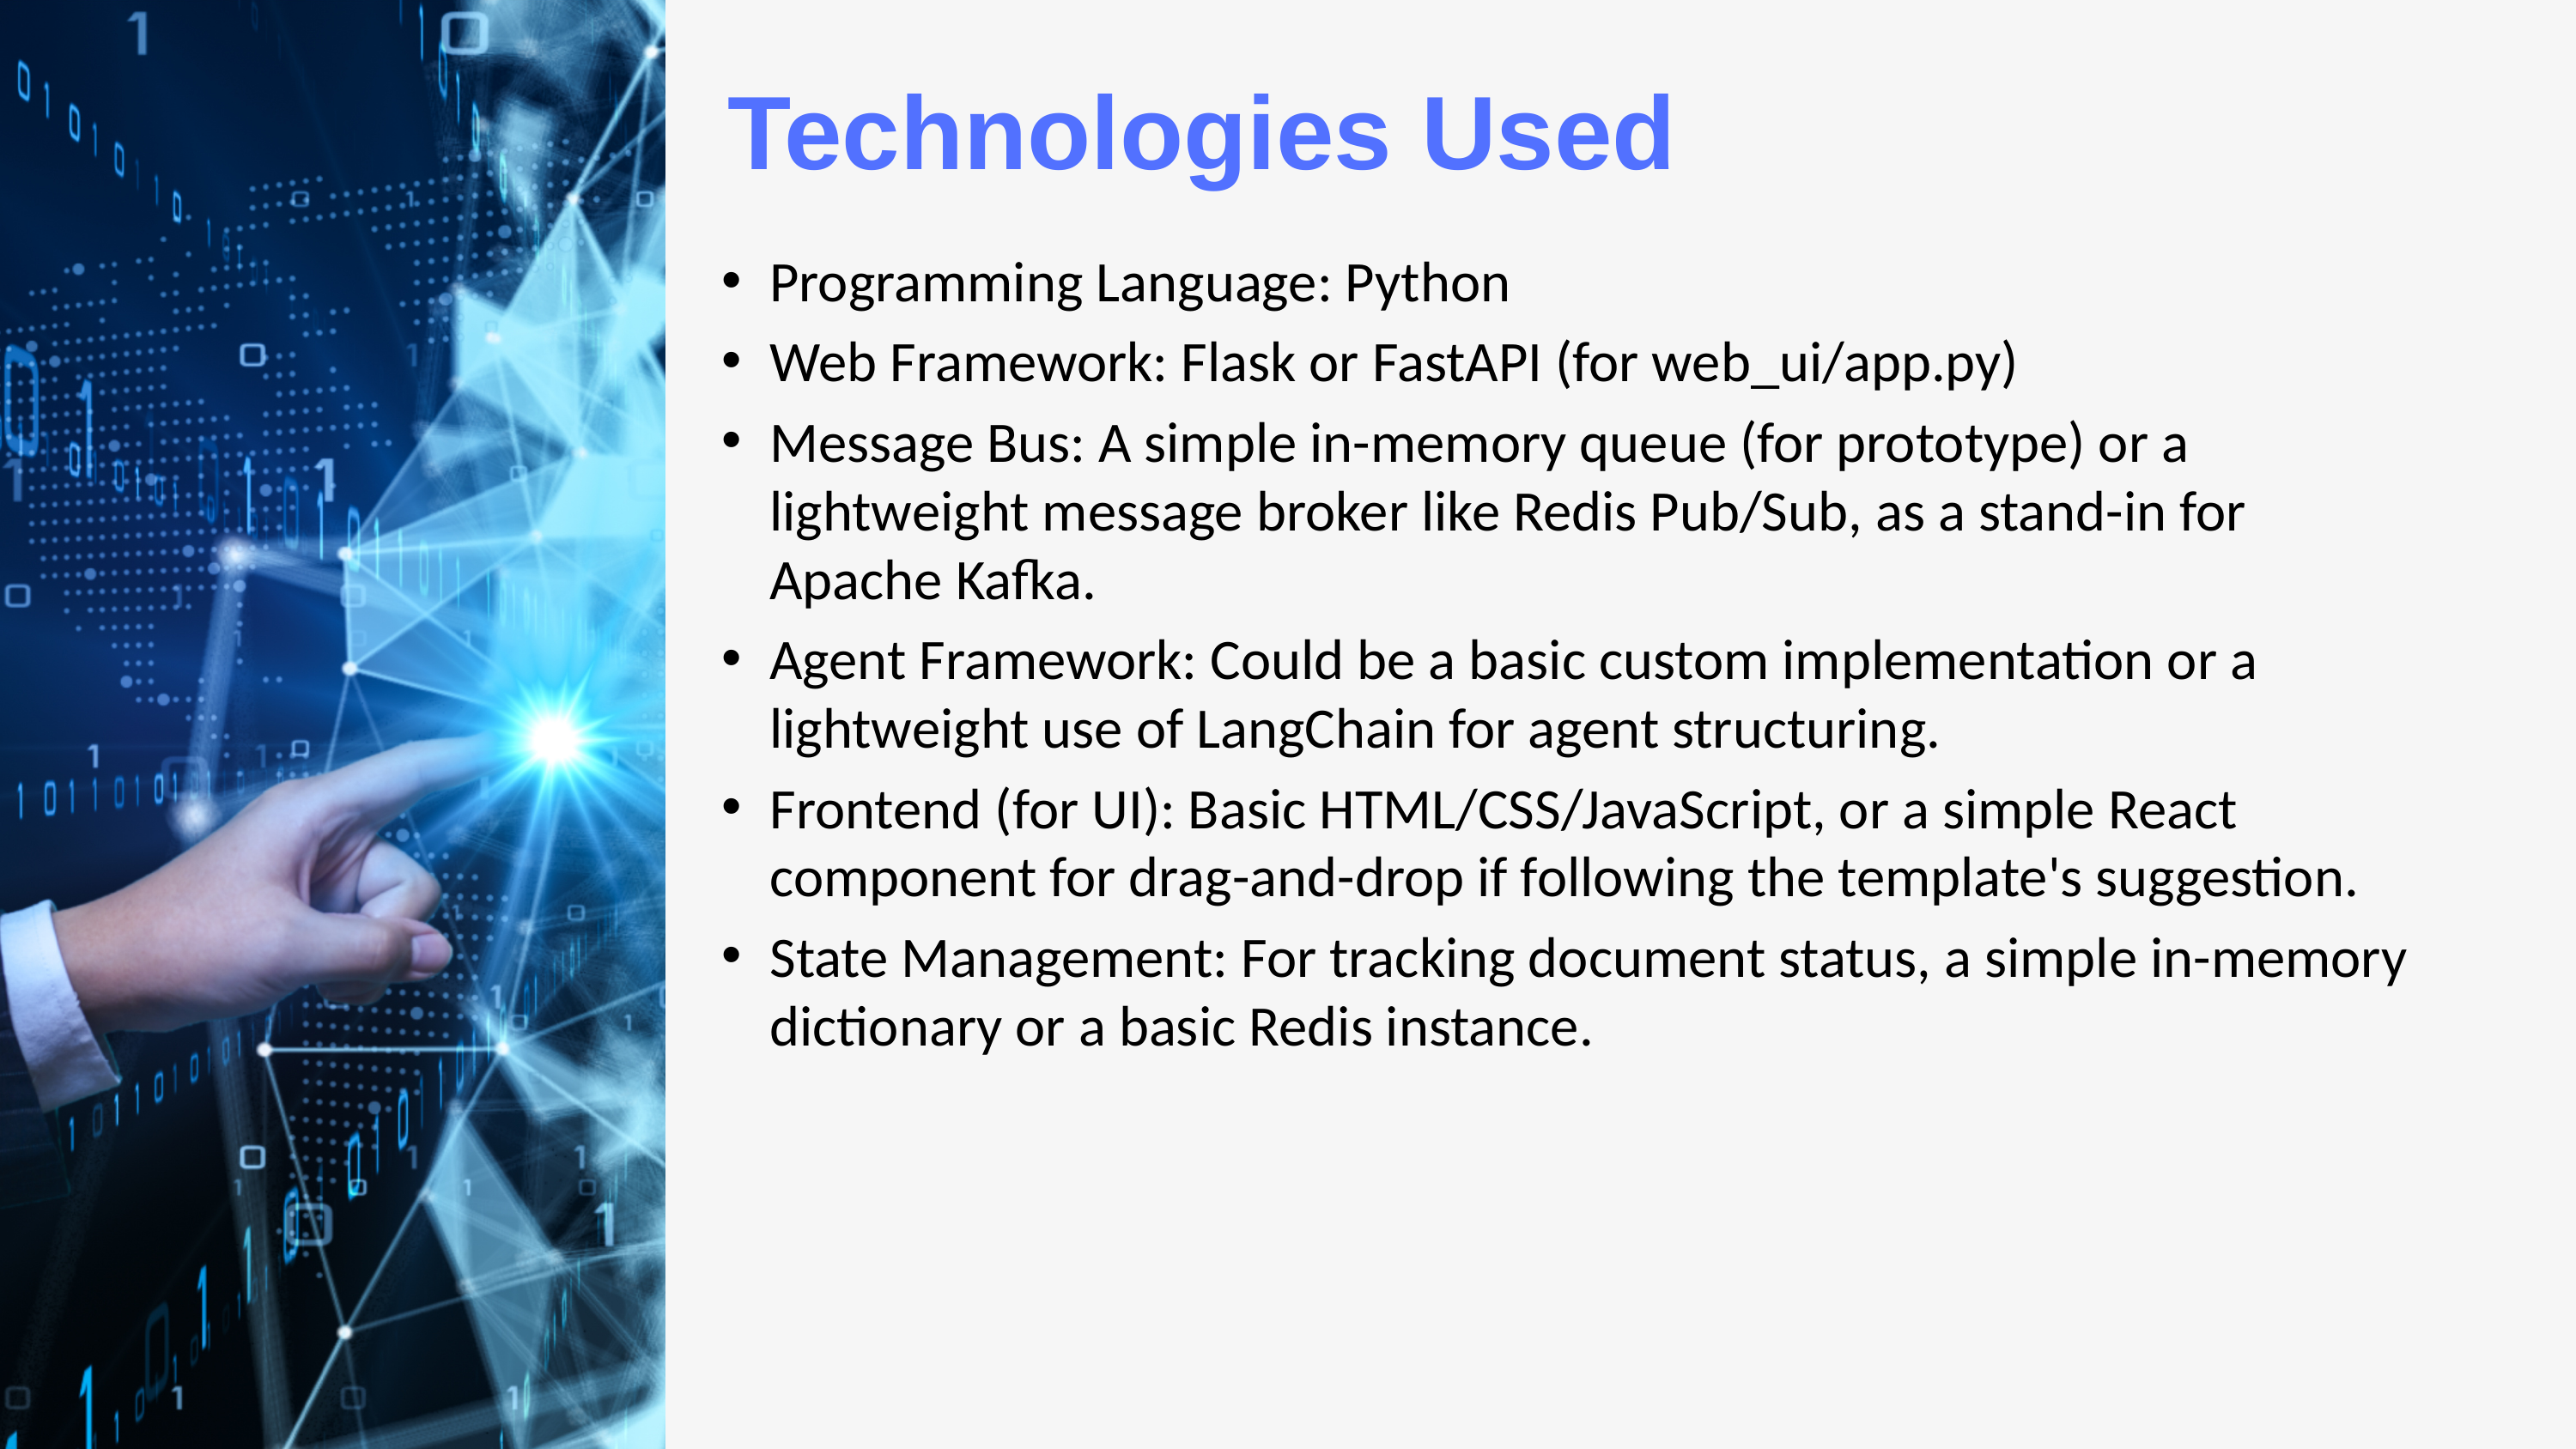

Technologies Used
Programming Language: Python
Web Framework: Flask or FastAPI (for web_ui/app.py)
Message Bus: A simple in-memory queue (for prototype) or a lightweight message broker like Redis Pub/Sub, as a stand-in for Apache Kafka.
Agent Framework: Could be a basic custom implementation or a lightweight use of LangChain for agent structuring.
Frontend (for UI): Basic HTML/CSS/JavaScript, or a simple React component for drag-and-drop if following the template's suggestion.
State Management: For tracking document status, a simple in-memory dictionary or a basic Redis instance.